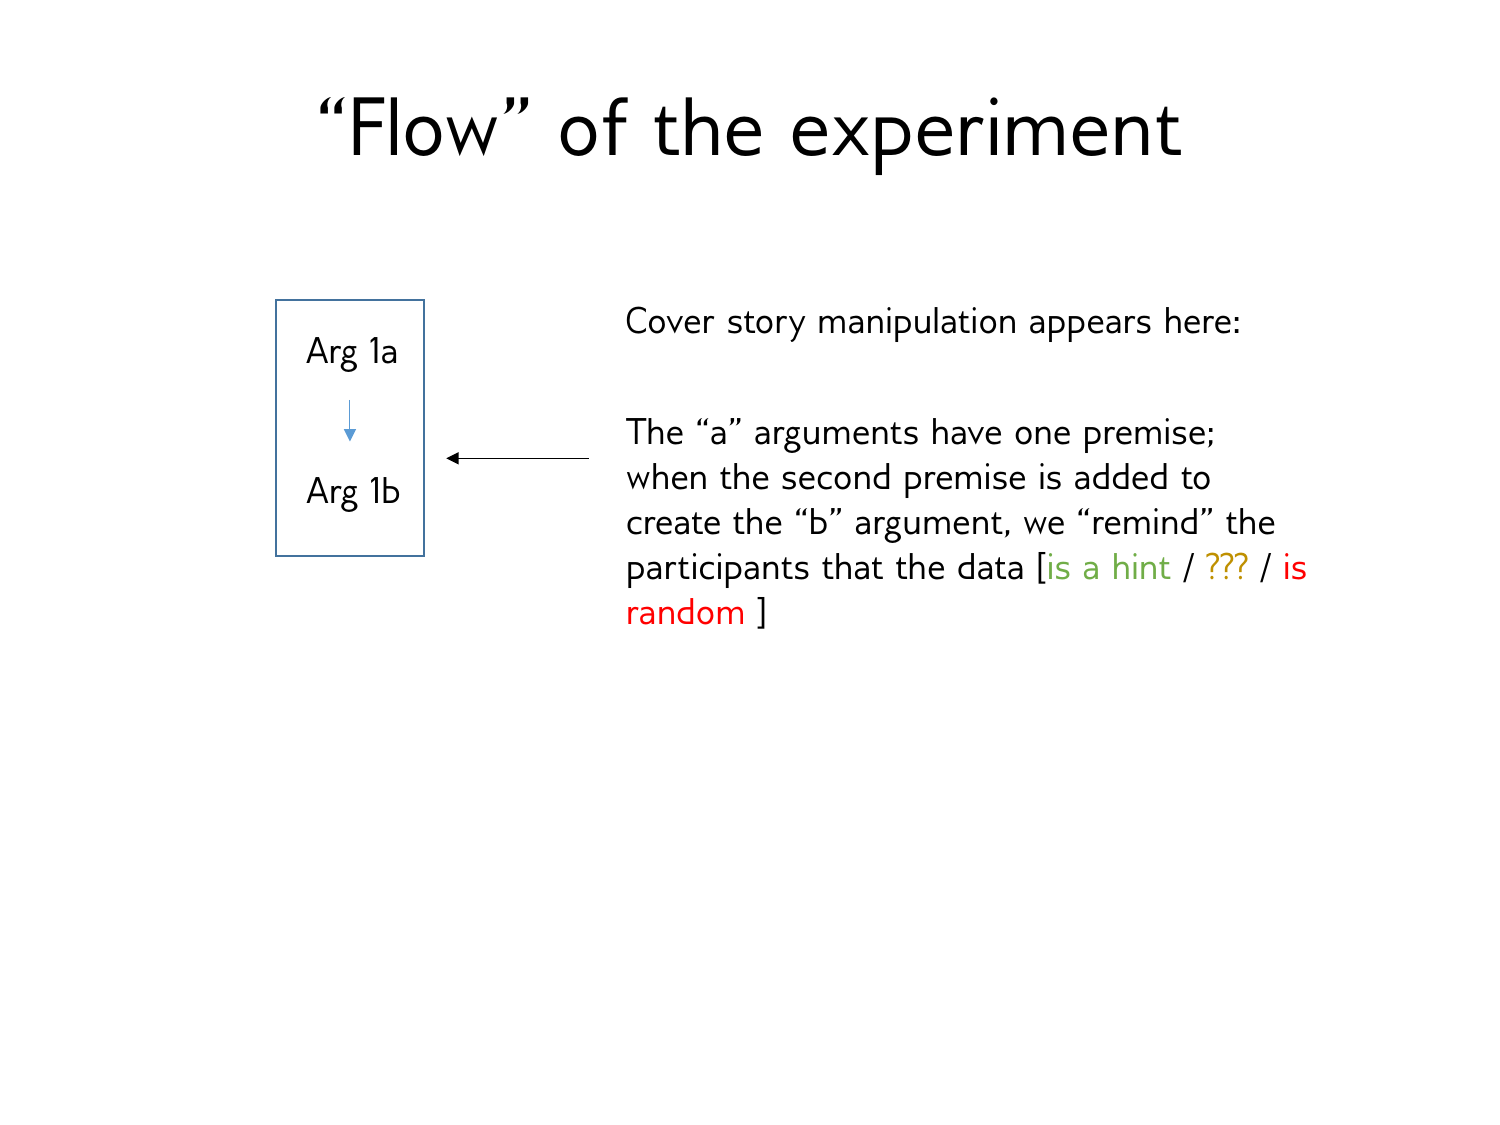

# “Flow” of the experiment
Cover story manipulation appears here:

Arg 1a
The “a” arguments have one premise; when the second premise is added to create the “b” argument, we “remind” the participants that the data [is a hint / ??? / is random ]
Arg 1b